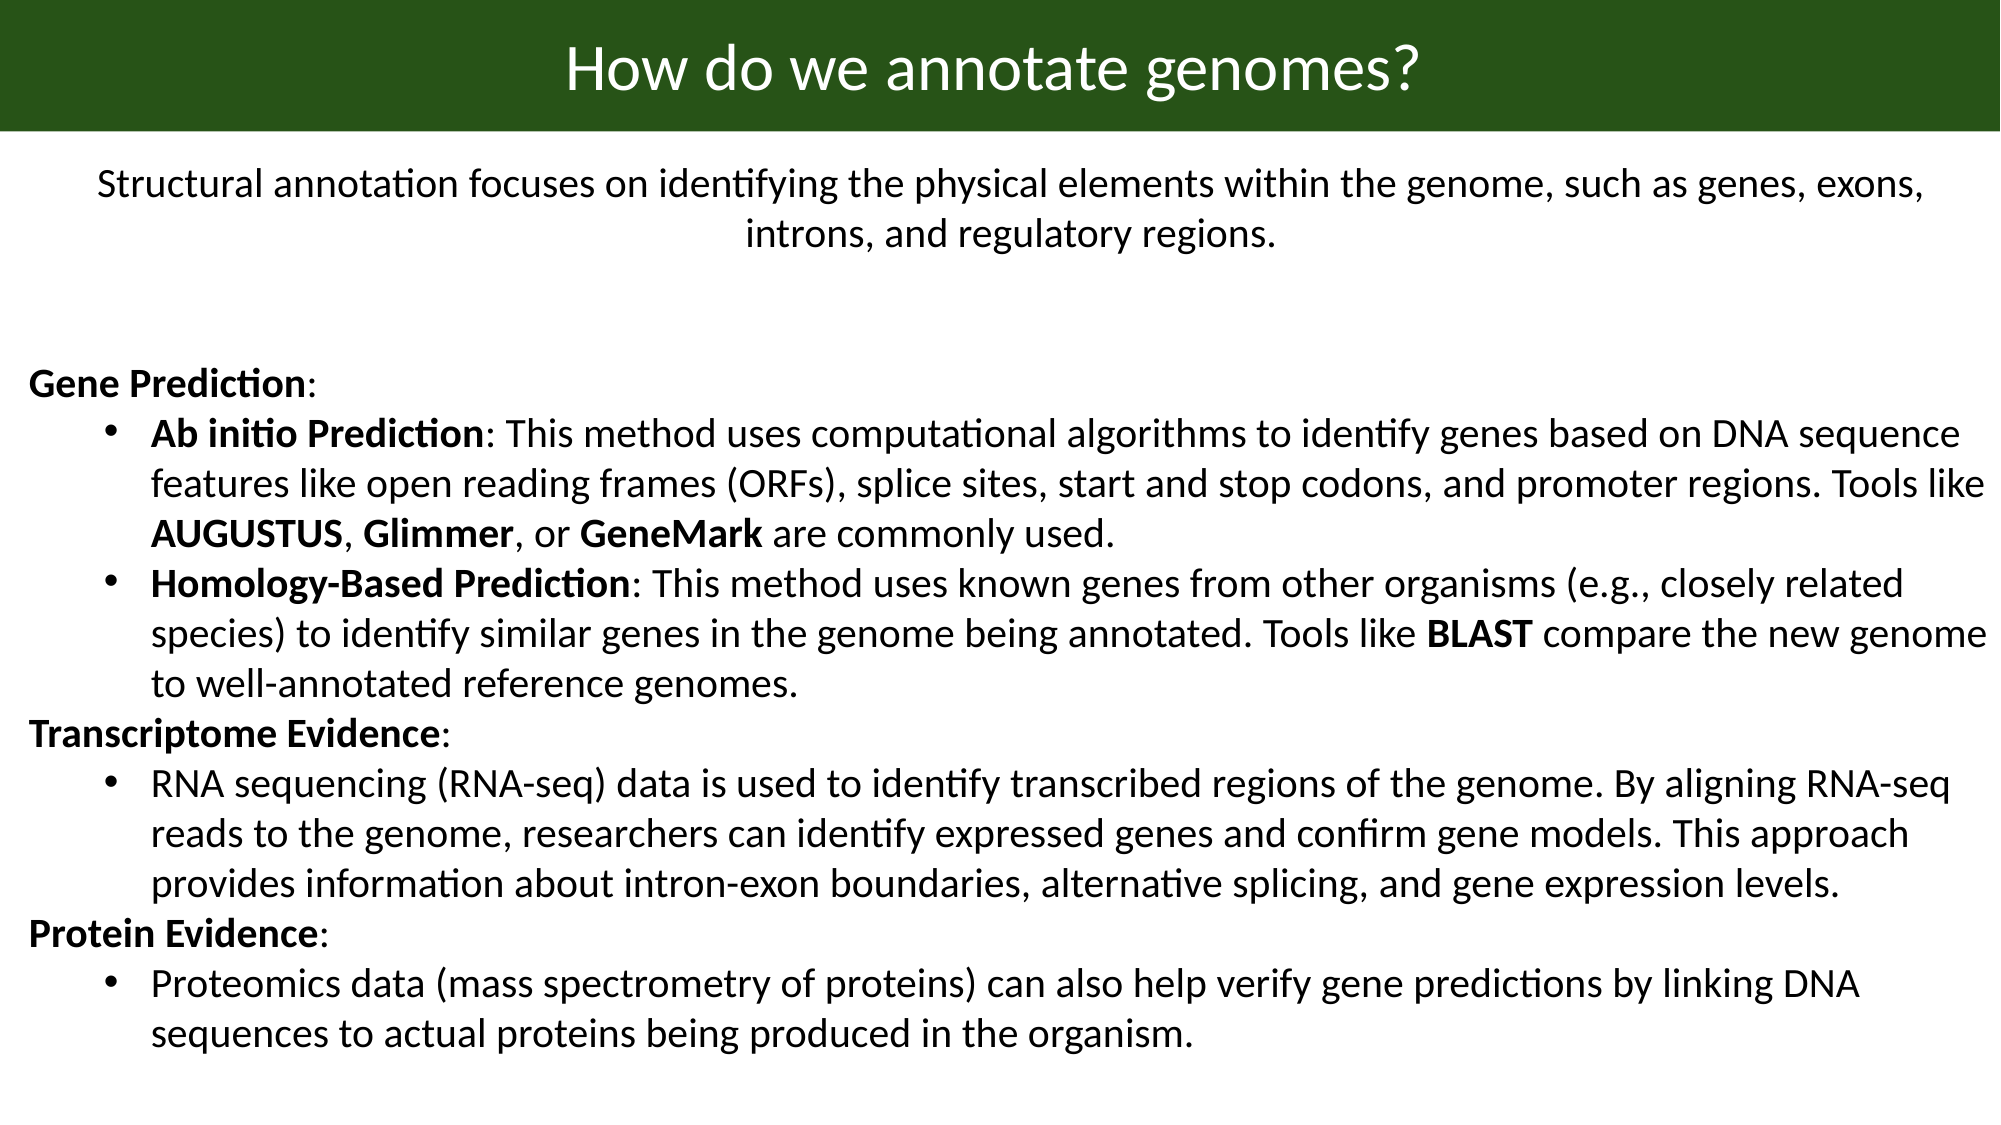

How do we annotate genomes?
Structural annotation focuses on identifying the physical elements within the genome, such as genes, exons, introns, and regulatory regions.
Gene Prediction:
Ab initio Prediction: This method uses computational algorithms to identify genes based on DNA sequence features like open reading frames (ORFs), splice sites, start and stop codons, and promoter regions. Tools like AUGUSTUS, Glimmer, or GeneMark are commonly used.
Homology-Based Prediction: This method uses known genes from other organisms (e.g., closely related species) to identify similar genes in the genome being annotated. Tools like BLAST compare the new genome to well-annotated reference genomes.
Transcriptome Evidence:
RNA sequencing (RNA-seq) data is used to identify transcribed regions of the genome. By aligning RNA-seq reads to the genome, researchers can identify expressed genes and confirm gene models. This approach provides information about intron-exon boundaries, alternative splicing, and gene expression levels.
Protein Evidence:
Proteomics data (mass spectrometry of proteins) can also help verify gene predictions by linking DNA sequences to actual proteins being produced in the organism.